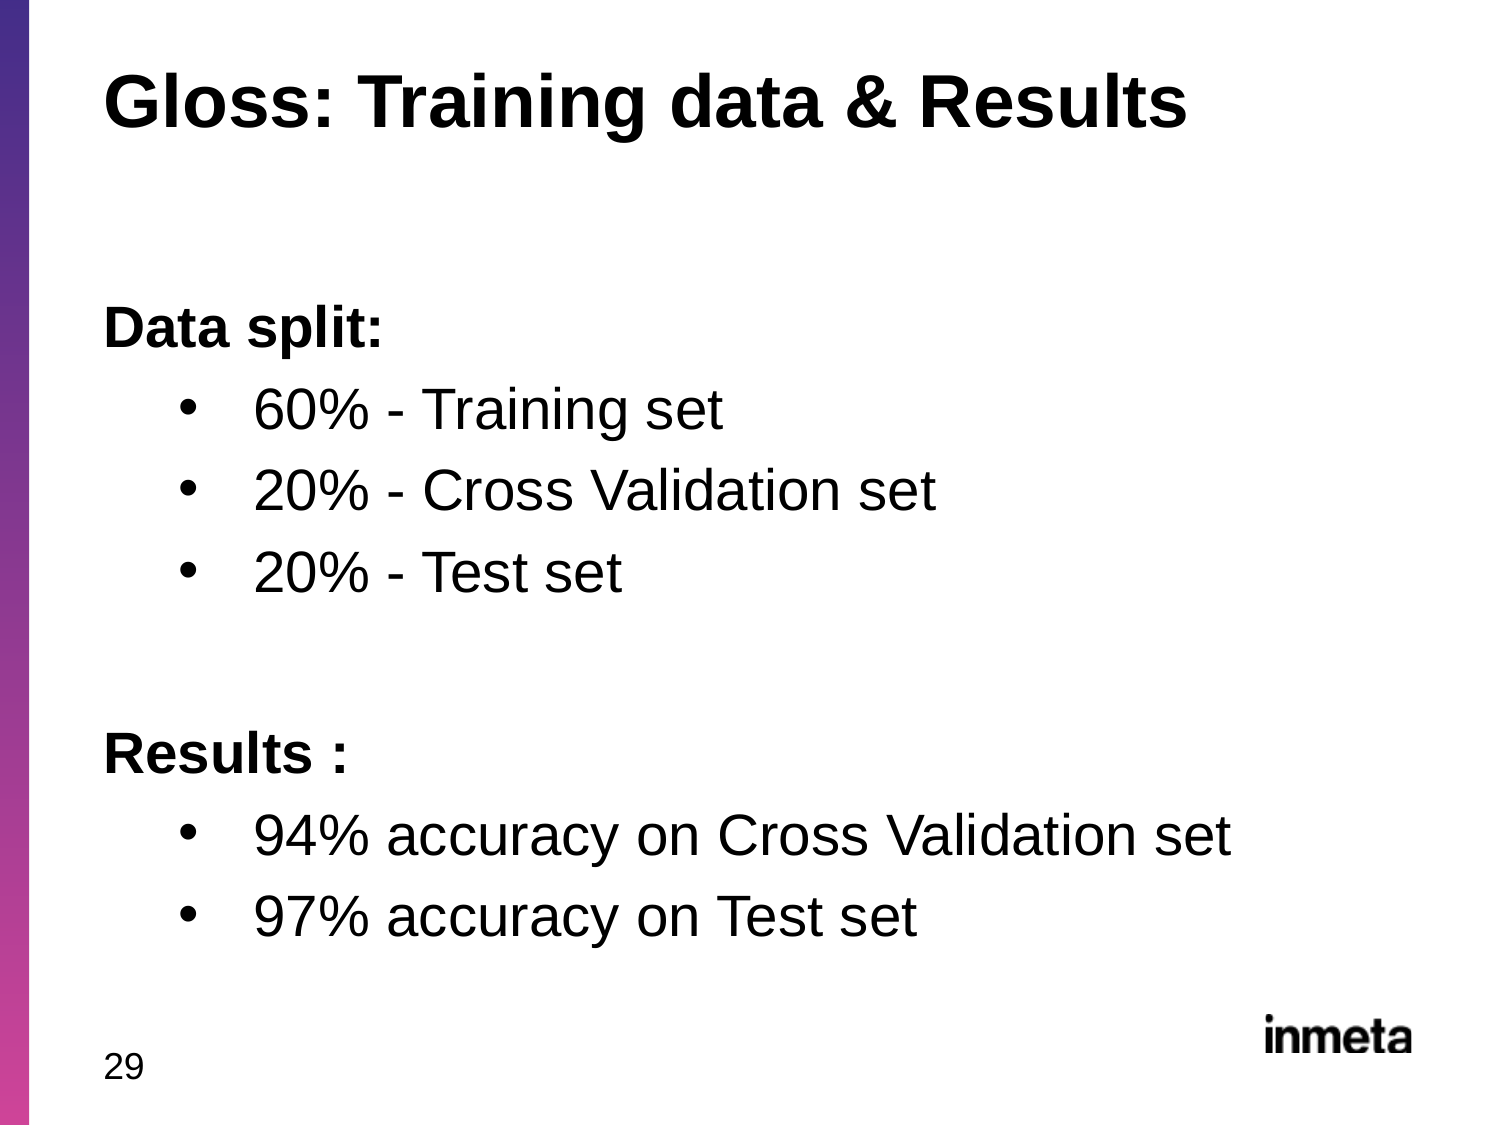

# Gloss: Training data & Results
Data split:
60% - Training set
20% - Cross Validation set
20% - Test set

Results :
94% accuracy on Cross Validation set
97% accuracy on Test set
29